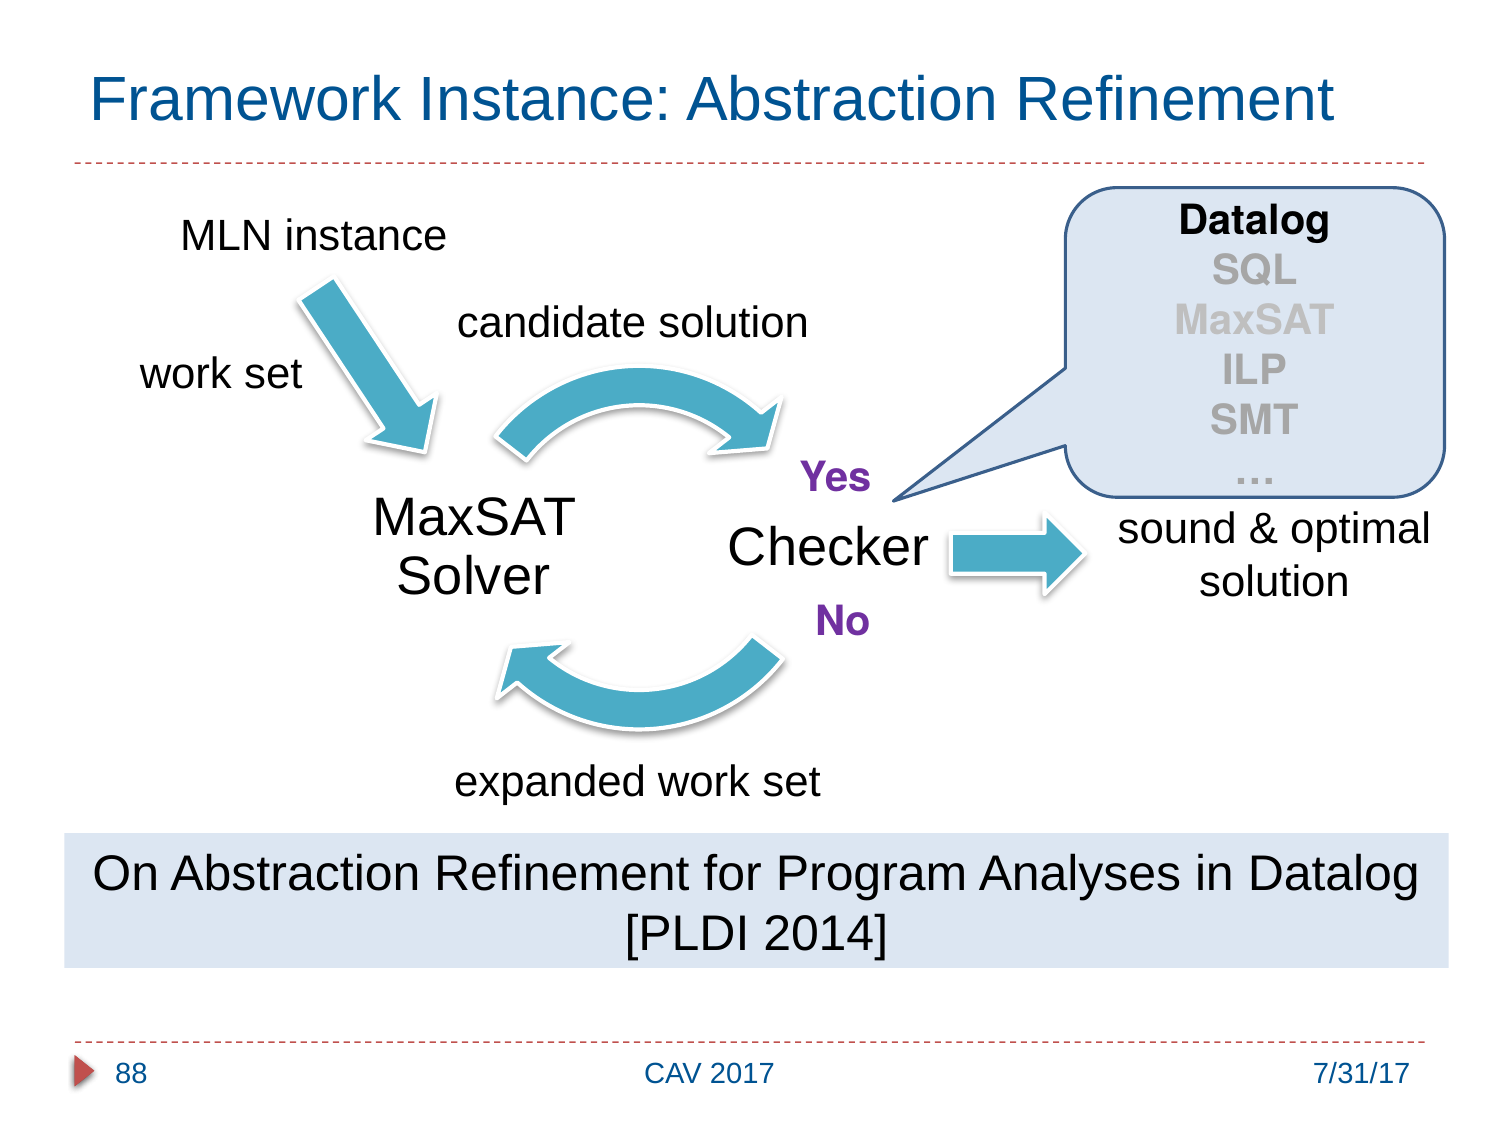

# Framework Instance: Abstraction Refinement
Datalog
SQL
MaxSAT
ILP
SMT
…
MLN instance
candidate solution

work set

Yes
Checker
MaxSAT Solver
sound & optimal solution

No
expanded work set
On Abstraction Refinement for Program Analyses in Datalog [PLDI 2014]
88
CAV 2017
7/31/17